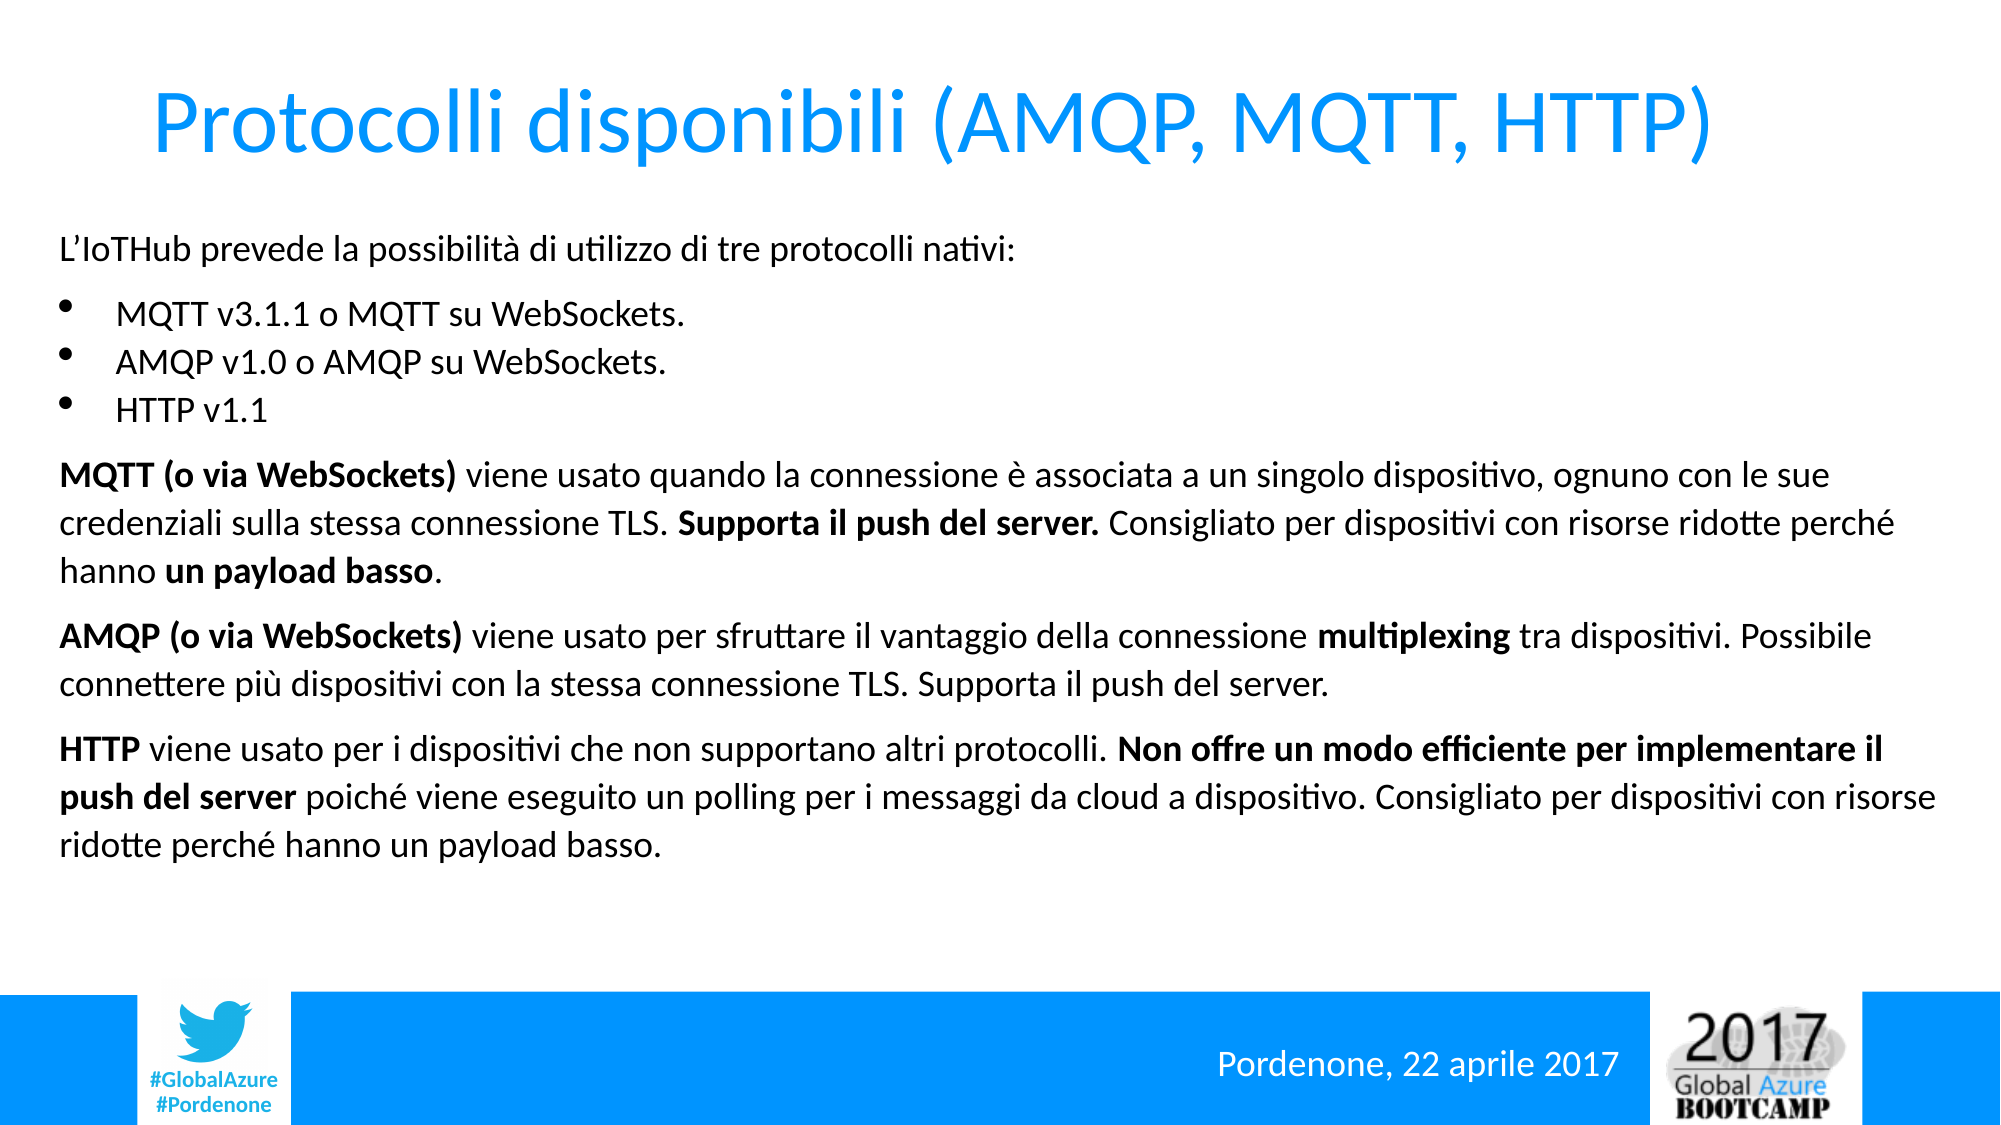

# Protocolli disponibili (AMQP, MQTT, HTTP)
L’IoTHub prevede la possibilità di utilizzo di tre protocolli nativi:
MQTT v3.1.1 o MQTT su WebSockets.
AMQP v1.0 o AMQP su WebSockets.
HTTP v1.1
MQTT (o via WebSockets) viene usato quando la connessione è associata a un singolo dispositivo, ognuno con le sue credenziali sulla stessa connessione TLS. Supporta il push del server. Consigliato per dispositivi con risorse ridotte perché hanno un payload basso.
AMQP (o via WebSockets) viene usato per sfruttare il vantaggio della connessione multiplexing tra dispositivi. Possibile connettere più dispositivi con la stessa connessione TLS. Supporta il push del server.
HTTP viene usato per i dispositivi che non supportano altri protocolli. Non offre un modo efficiente per implementare il push del server poiché viene eseguito un polling per i messaggi da cloud a dispositivo. Consigliato per dispositivi con risorse ridotte perché hanno un payload basso.